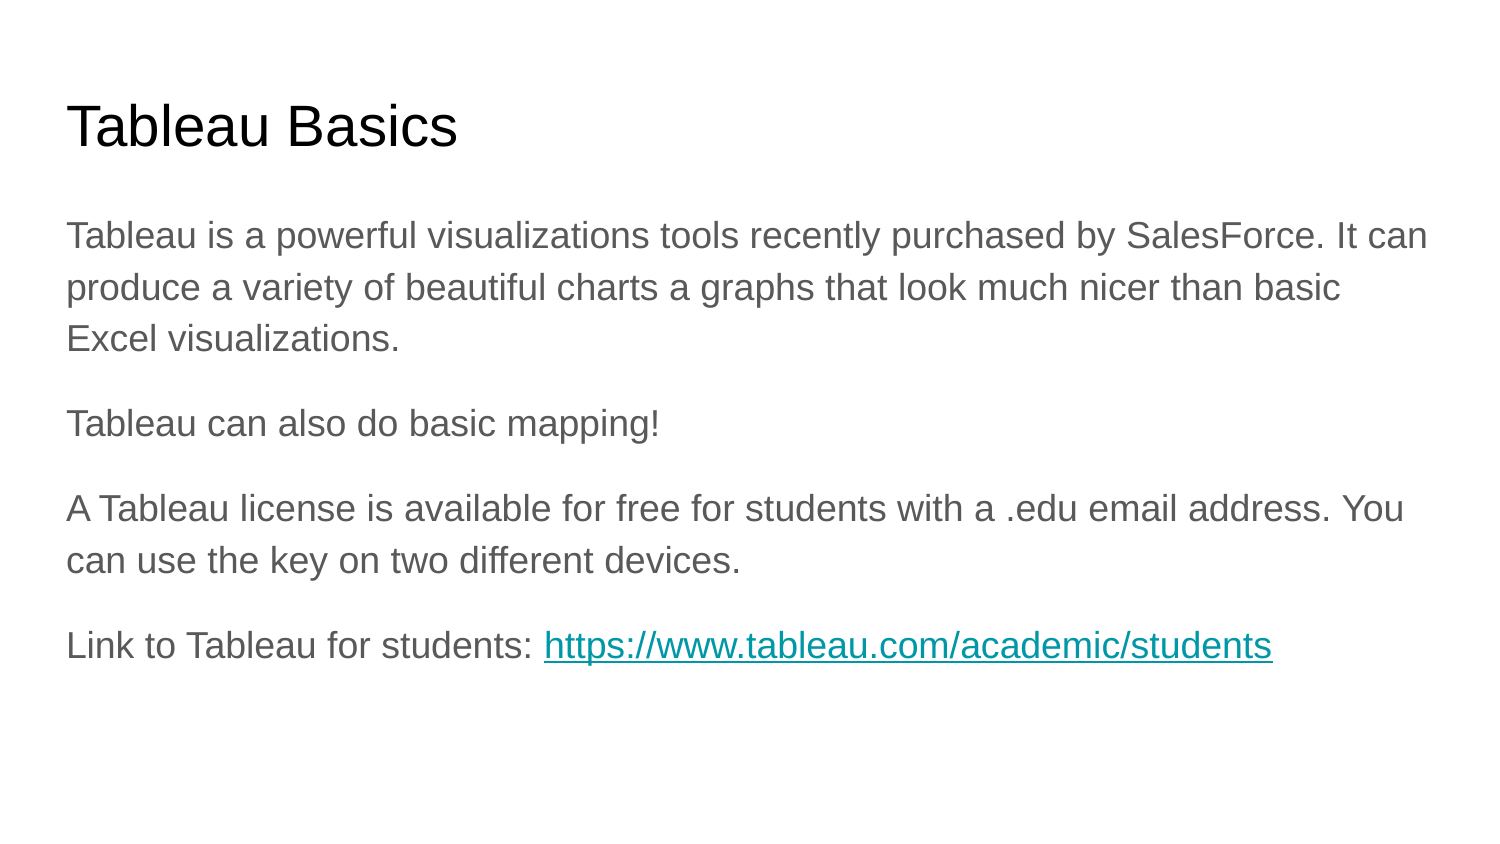

# Tableau Basics
Tableau is a powerful visualizations tools recently purchased by SalesForce. It can produce a variety of beautiful charts a graphs that look much nicer than basic Excel visualizations.
Tableau can also do basic mapping!
A Tableau license is available for free for students with a .edu email address. You can use the key on two different devices.
Link to Tableau for students: https://www.tableau.com/academic/students